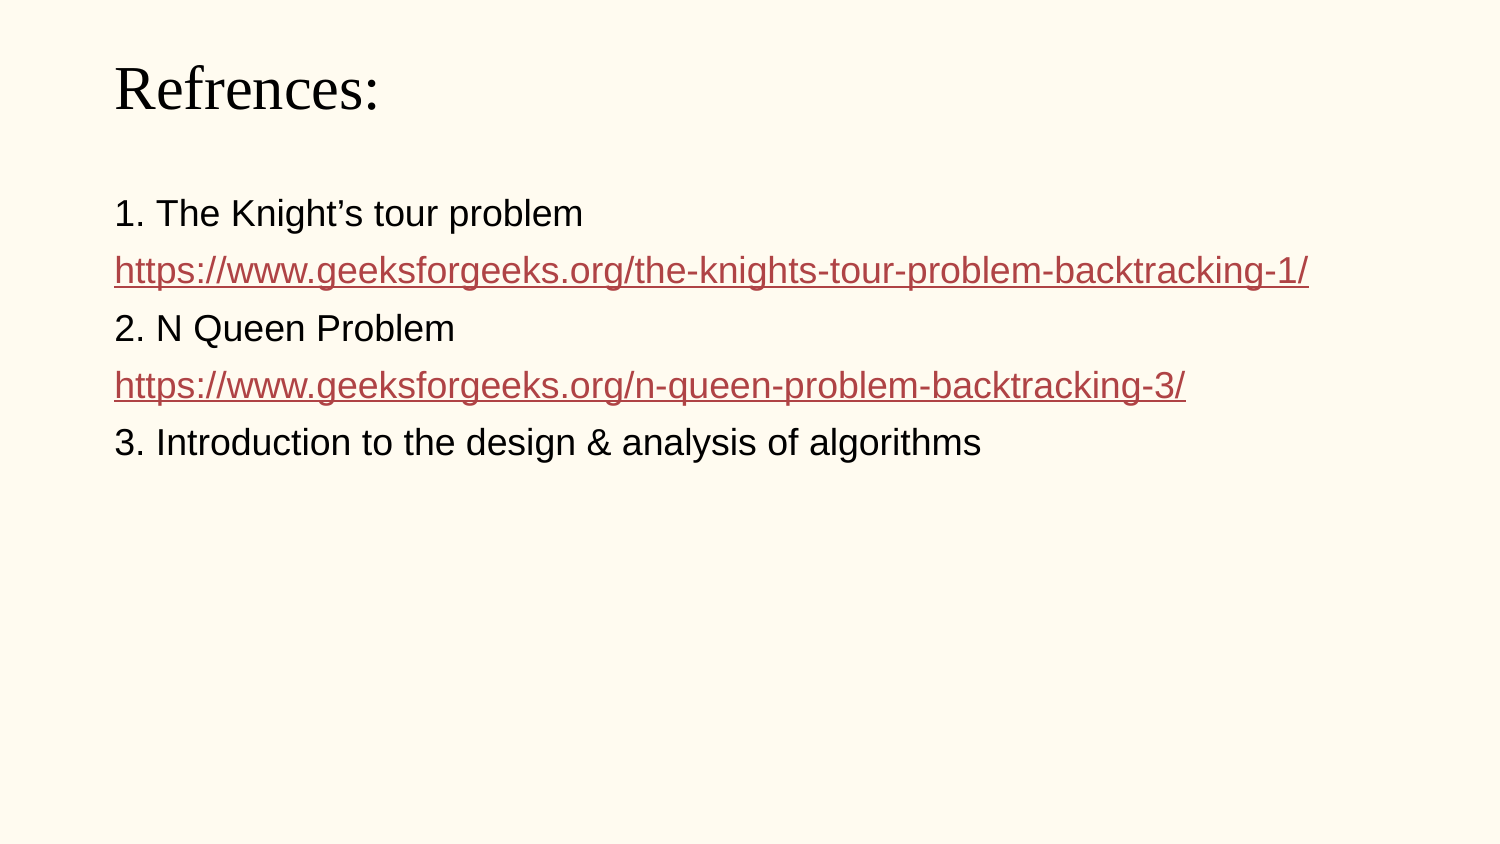

# Refrences:
1. The Knight’s tour problem
https://www.geeksforgeeks.org/the-knights-tour-problem-backtracking-1/
2. N Queen Problem
https://www.geeksforgeeks.org/n-queen-problem-backtracking-3/
3. Introduction to the design & analysis of algorithms